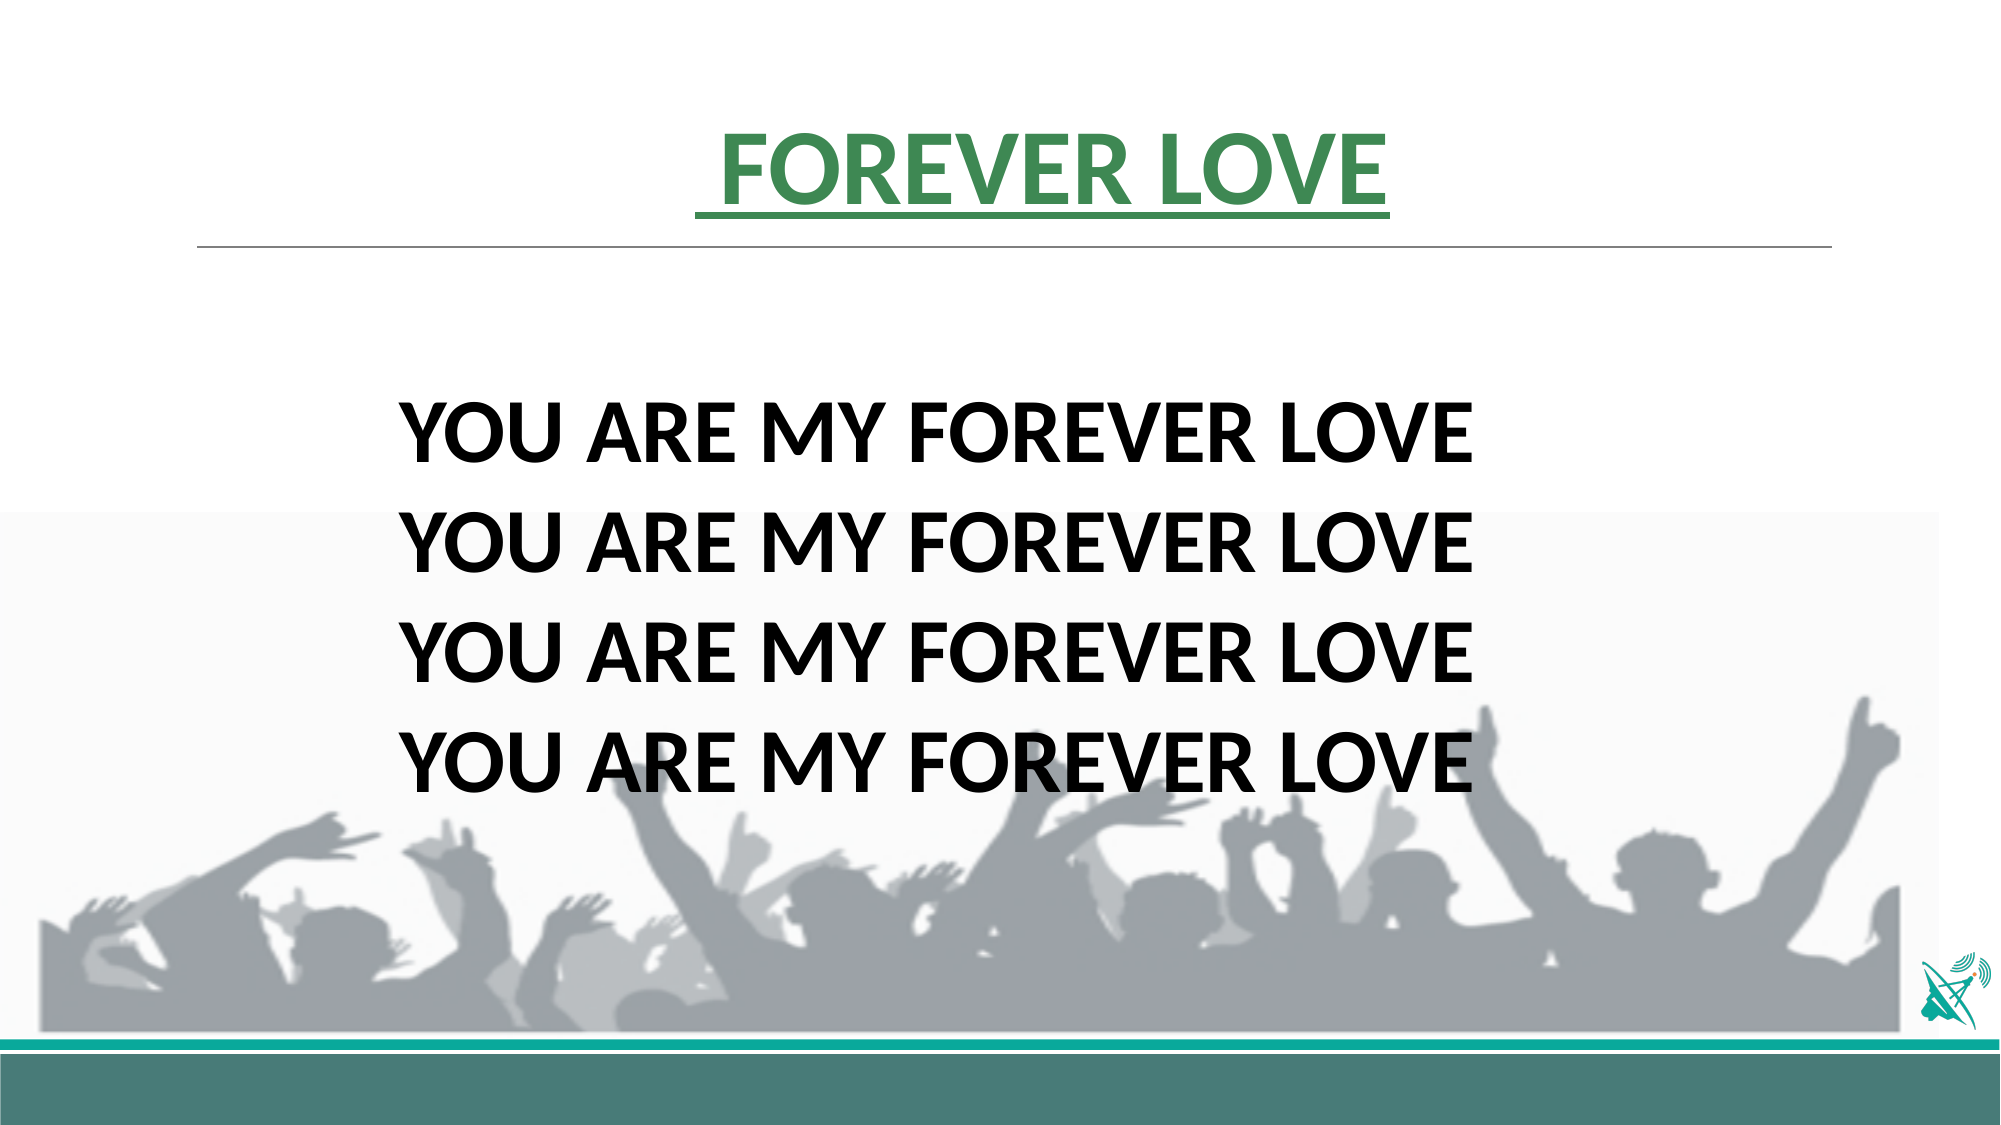

# FOREVER LOVE

YOU ARE MY FOREVER LOVE
YOU ARE MY FOREVER LOVE
YOU ARE MY FOREVER LOVE
YOU ARE MY FOREVER LOVE